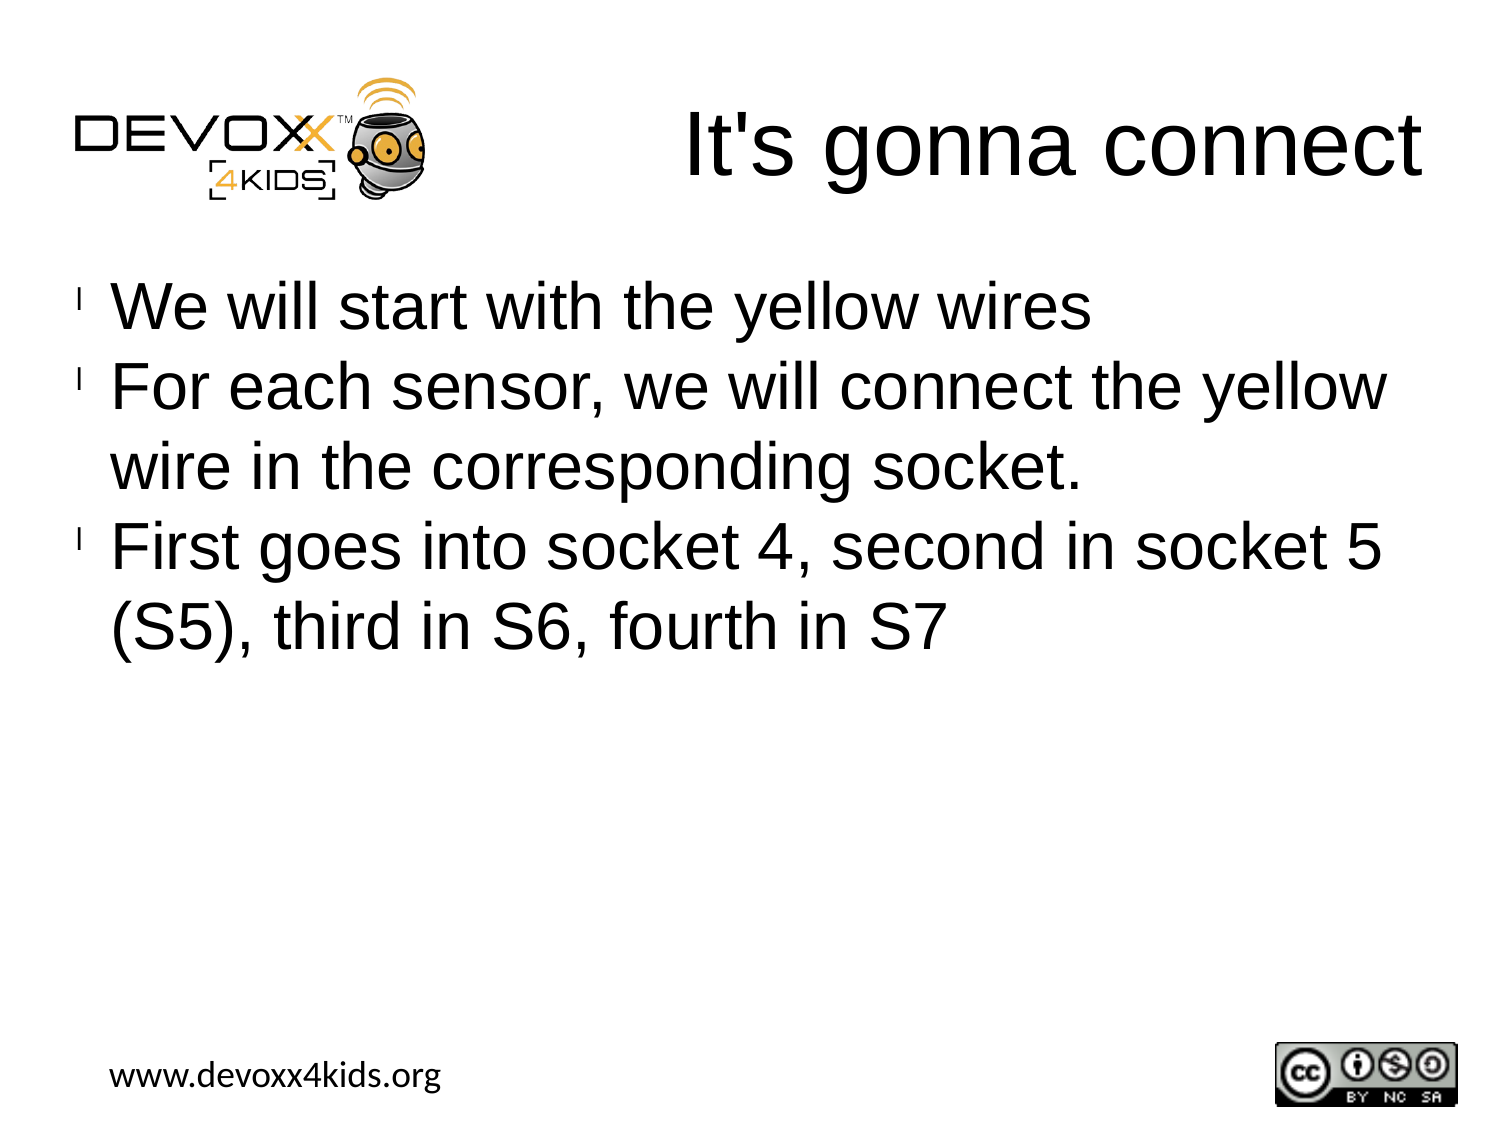

It's gonna connect
We will start with the yellow wires
For each sensor, we will connect the yellow wire in the corresponding socket.
First goes into socket 4, second in socket 5 (S5), third in S6, fourth in S7